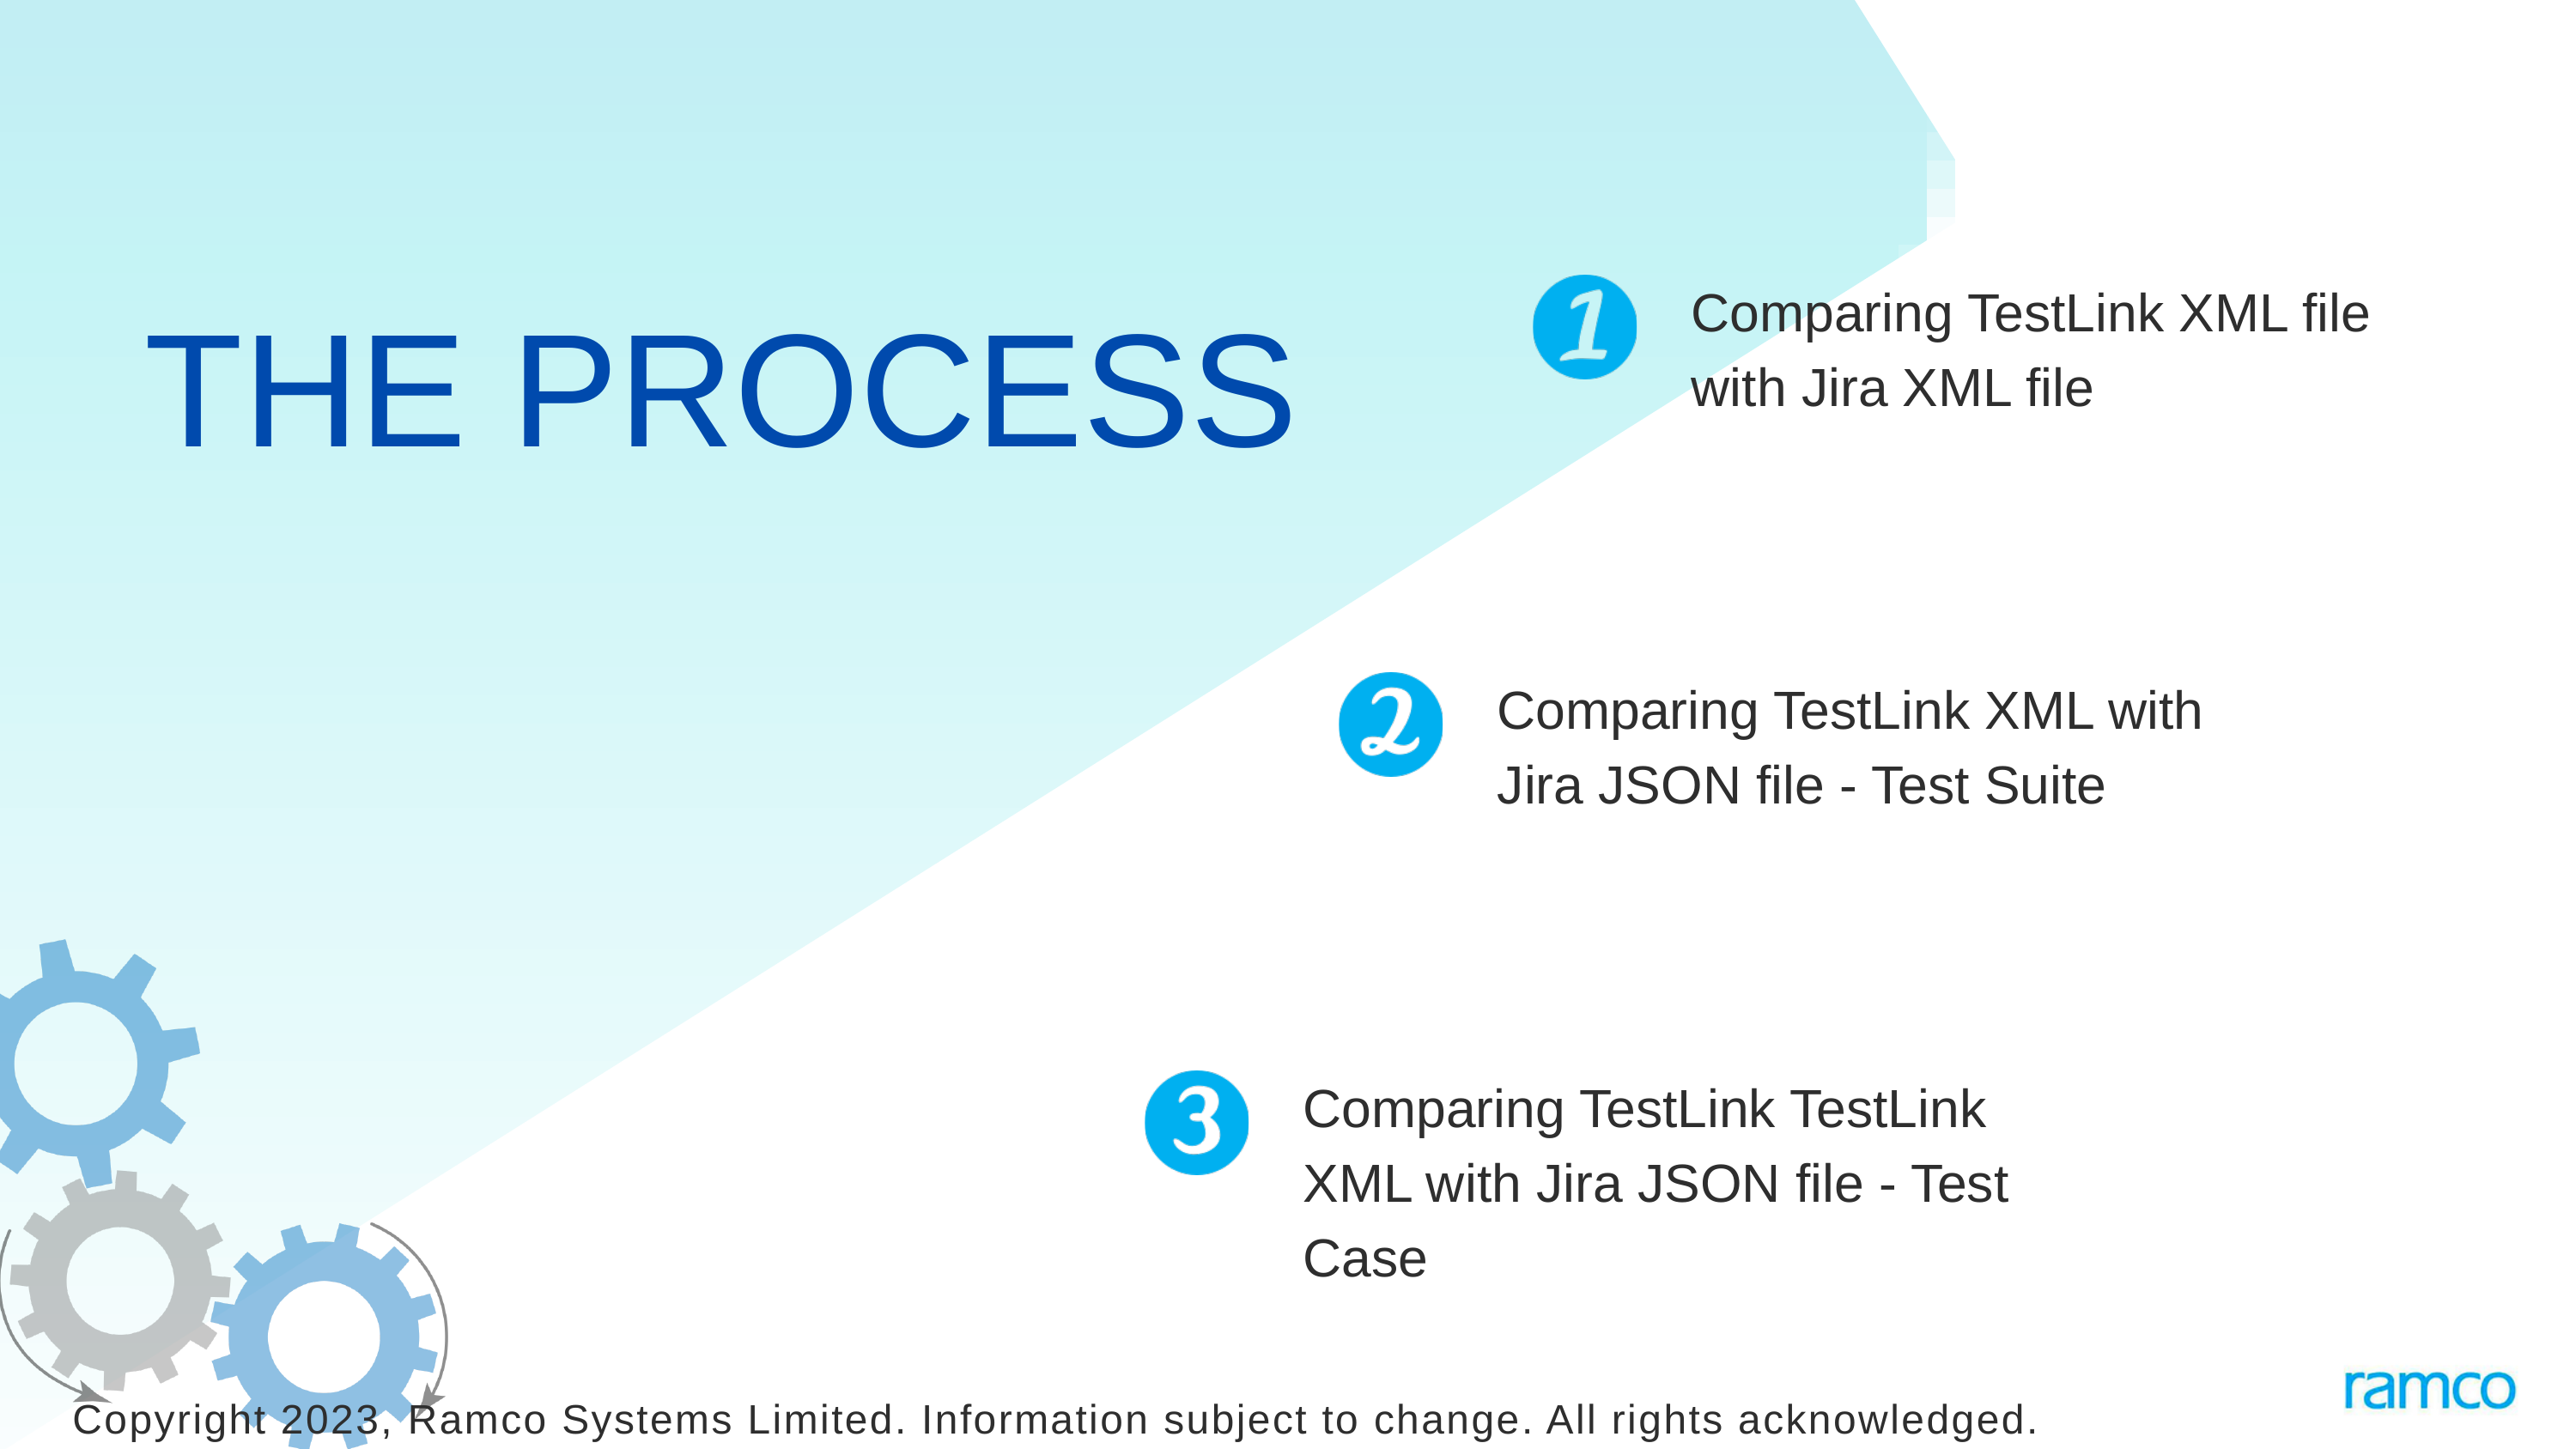

Comparing TestLink XML file with Jira XML file

THE PROCESS
Comparing TestLink XML with Jira JSON file - Test Suite

Comparing TestLink TestLink XML with Jira JSON file - Test Case

Copyright 2023, Ramco Systems Limited. Information subject to change. All rights acknowledged.